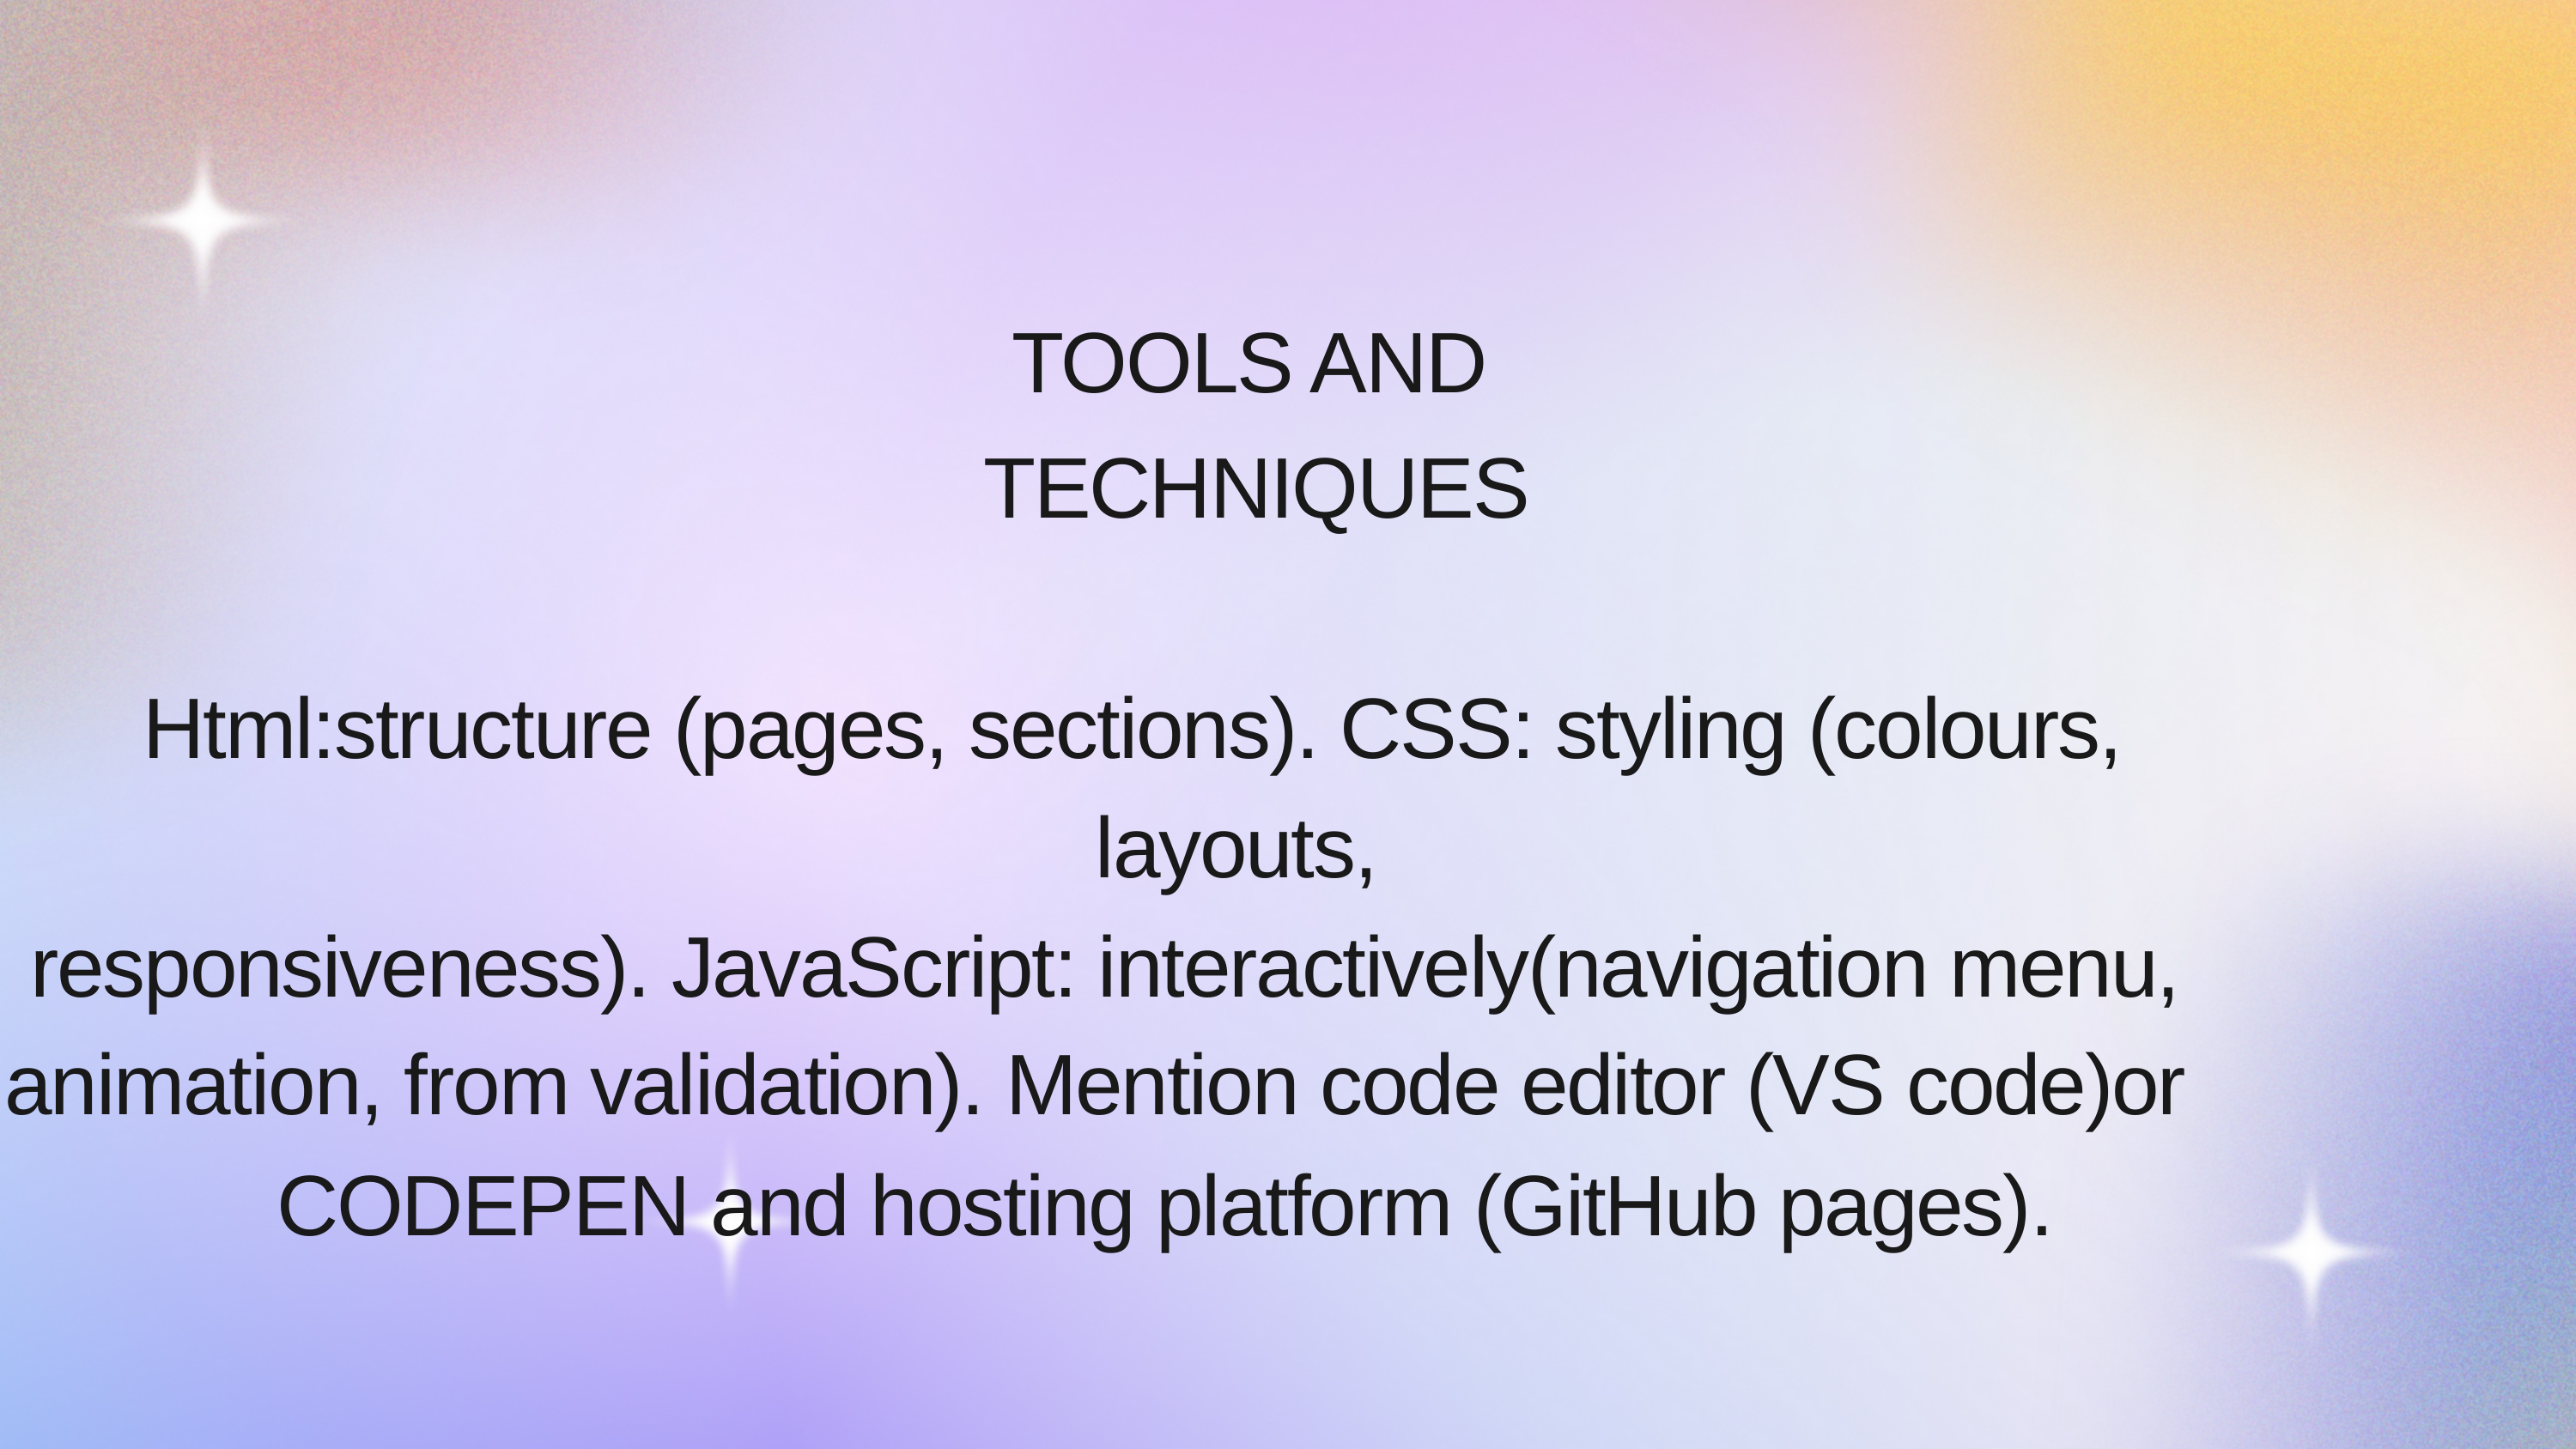

TOOLS AND

TECHNIQUES

Html:structure (pages, sections). CSS: styling (colours,

layouts,

responsiveness). JavaScript: interactively(navigation menu,

animation, from validation). Mention code editor (VS code)or

CODEPEN and hosting platform (GitHub pages).